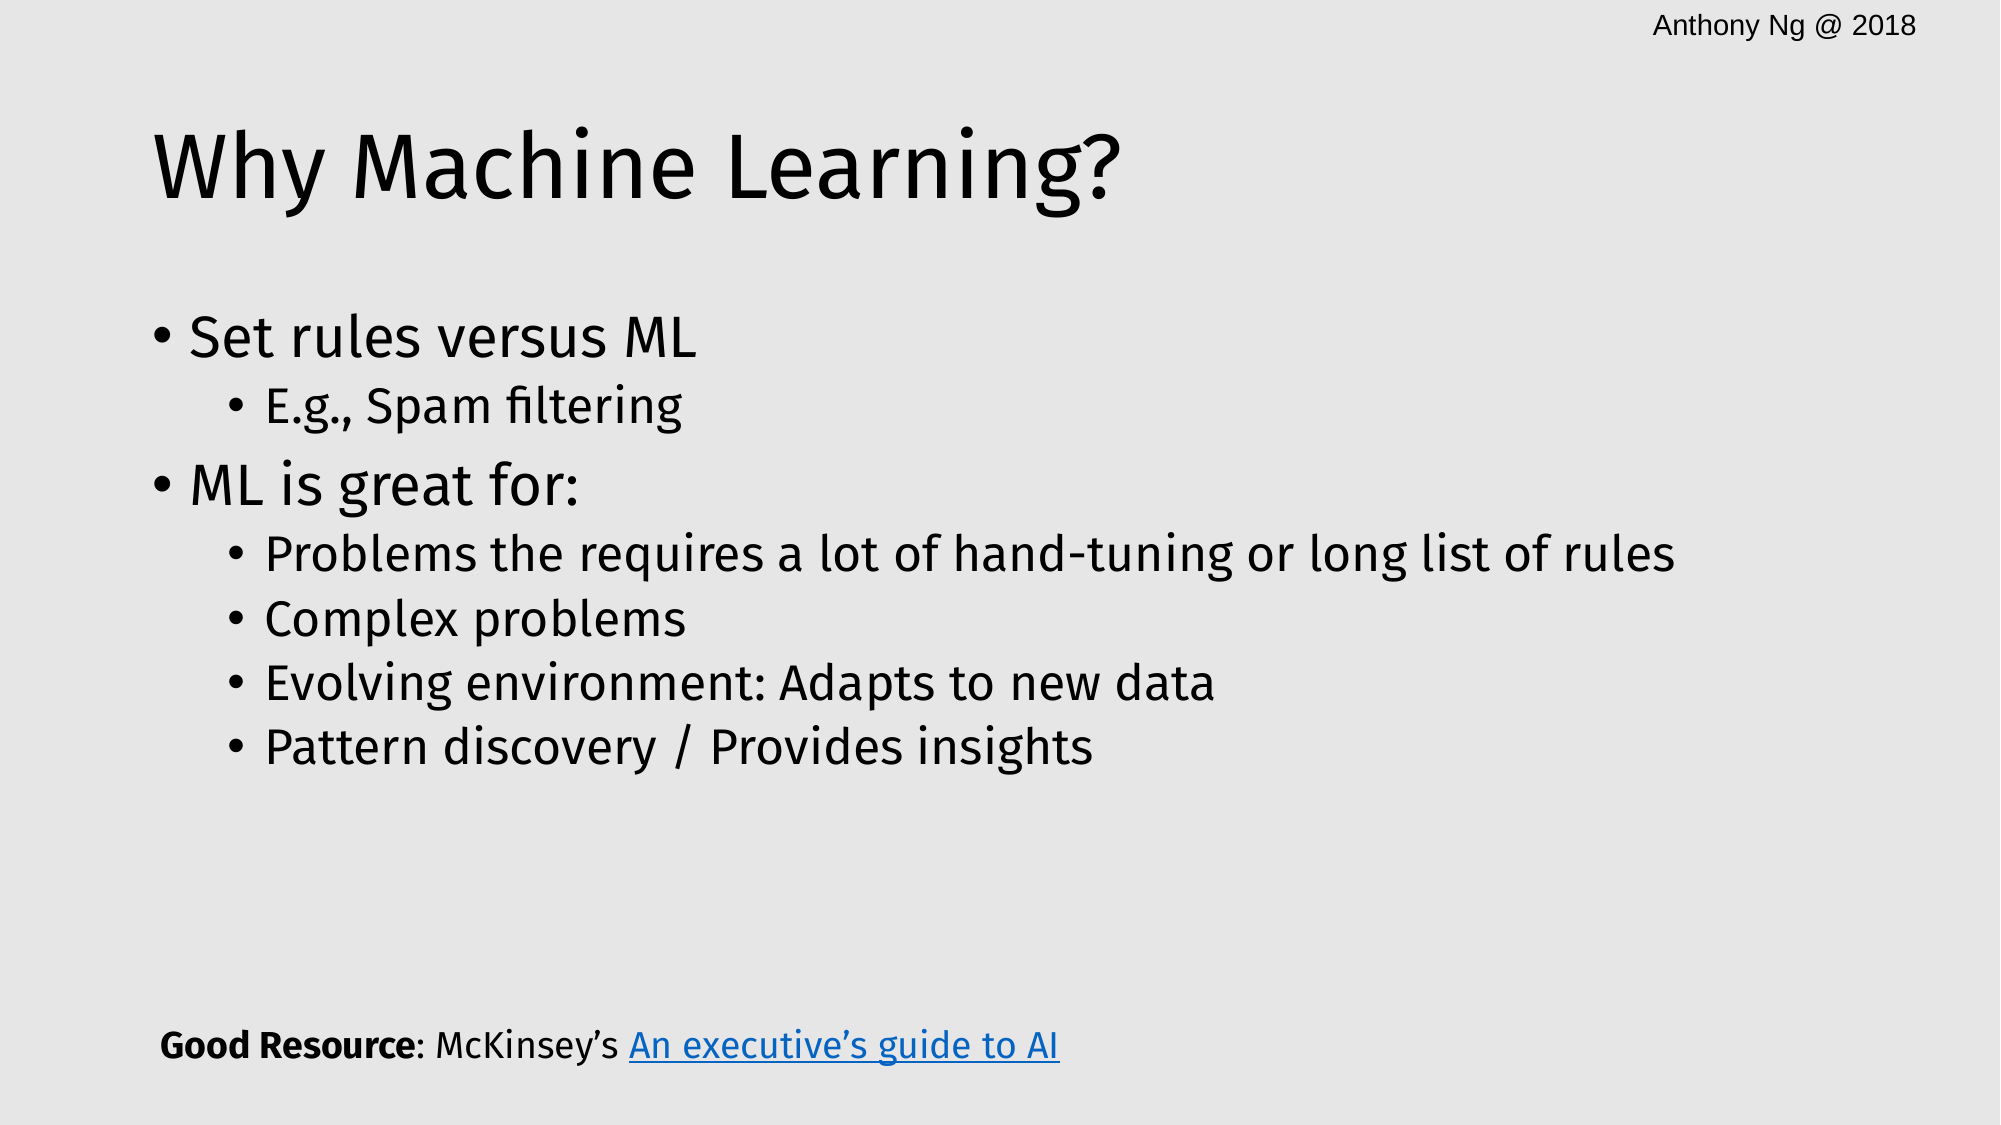

# Why Machine Learning?
Set rules versus ML
E.g., Spam filtering
ML is great for:
Problems the requires a lot of hand-tuning or long list of rules
Complex problems
Evolving environment: Adapts to new data
Pattern discovery / Provides insights

Good Resource: McKinsey’s An executive’s guide to AI